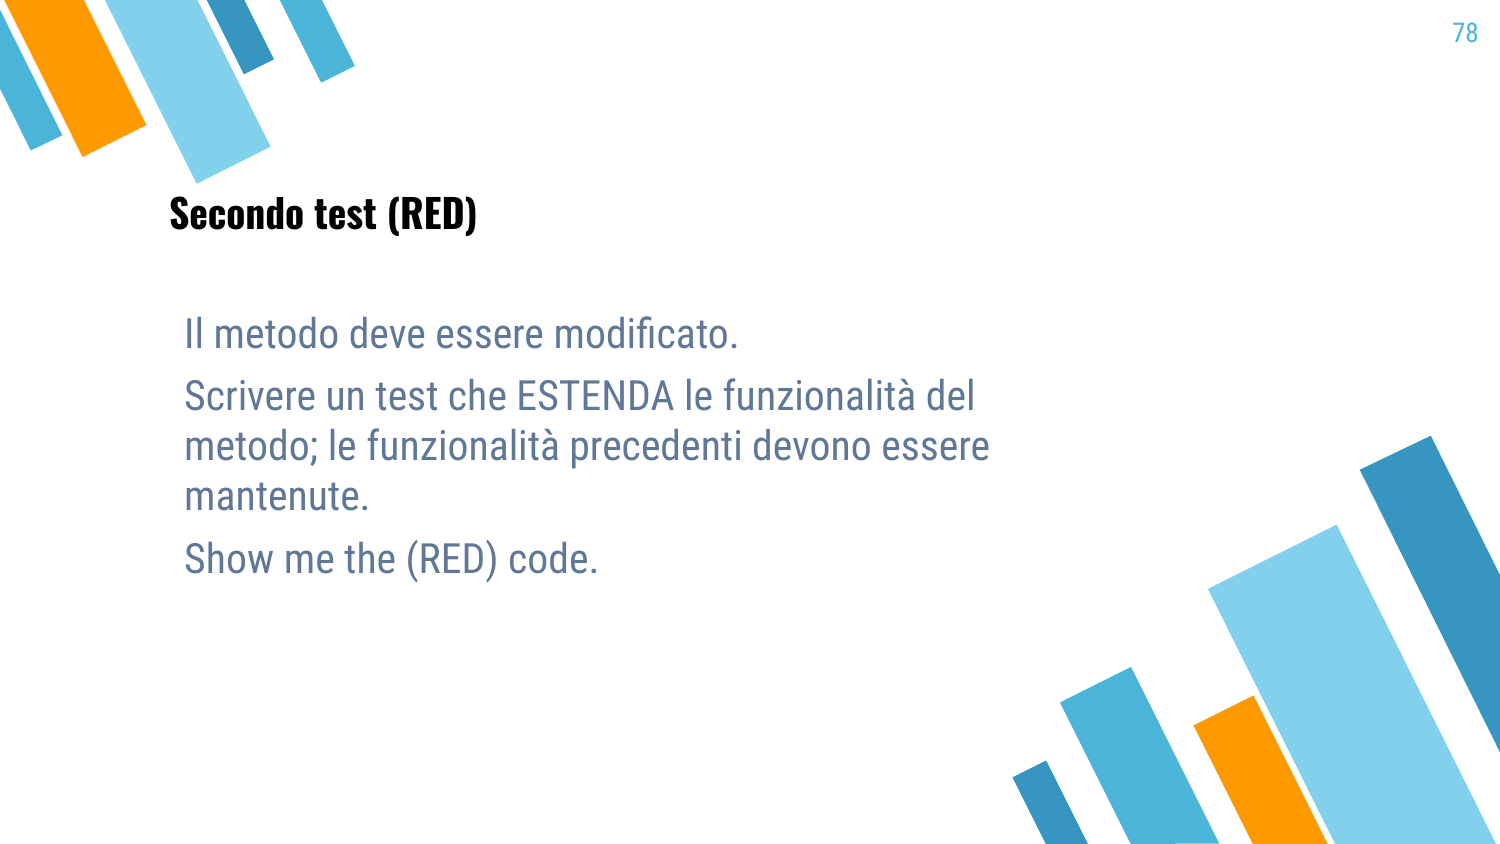

78
# Secondo test (RED)
Il metodo deve essere modificato.
Scrivere un test che ESTENDA le funzionalità del metodo; le funzionalità precedenti devono essere mantenute.
Show me the (RED) code.